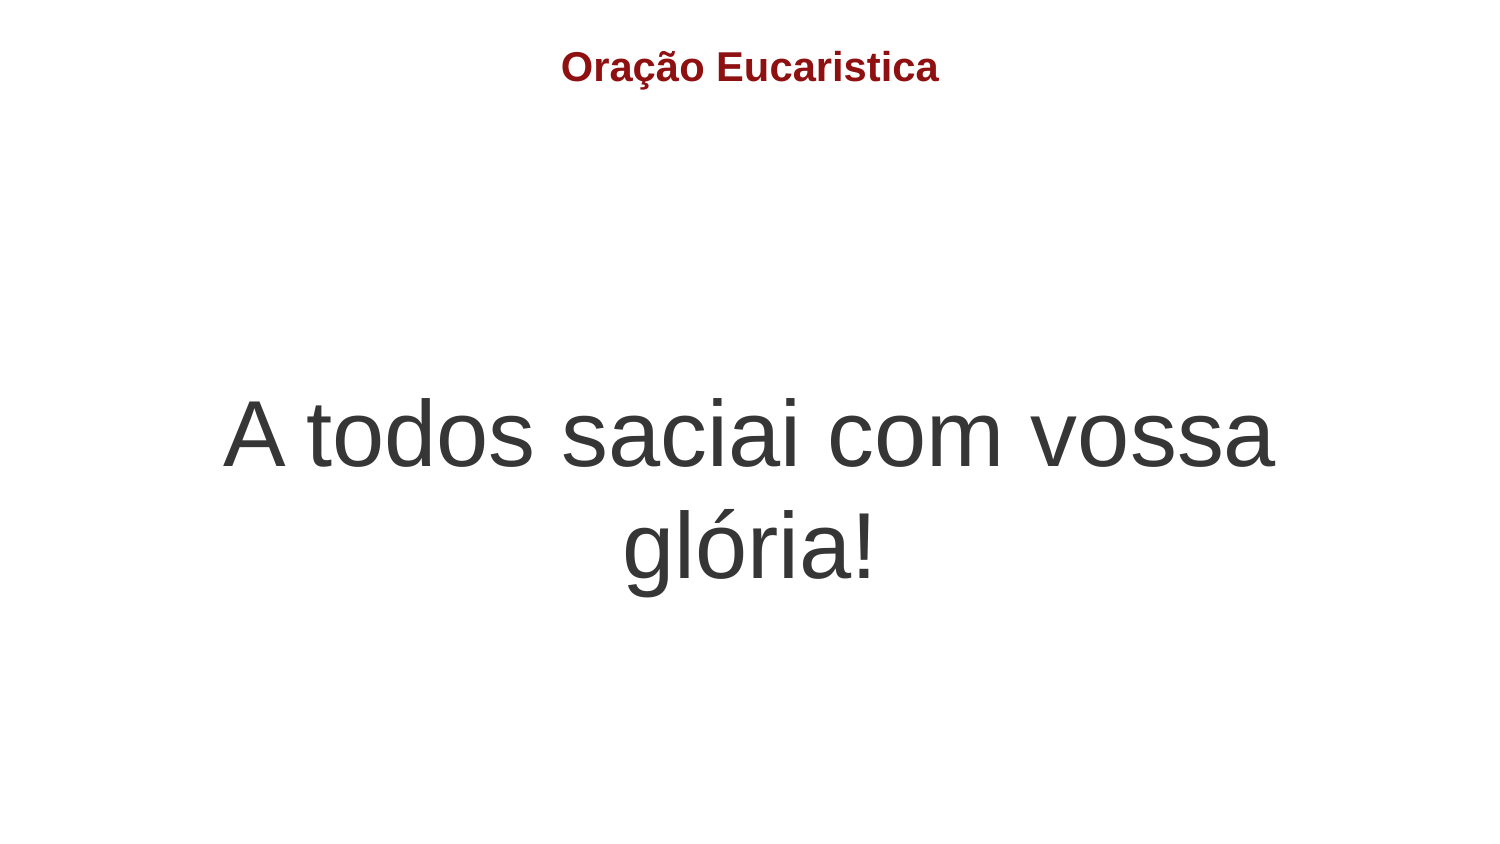

Oração Eucaristica
A todos saciai com vossa glória!